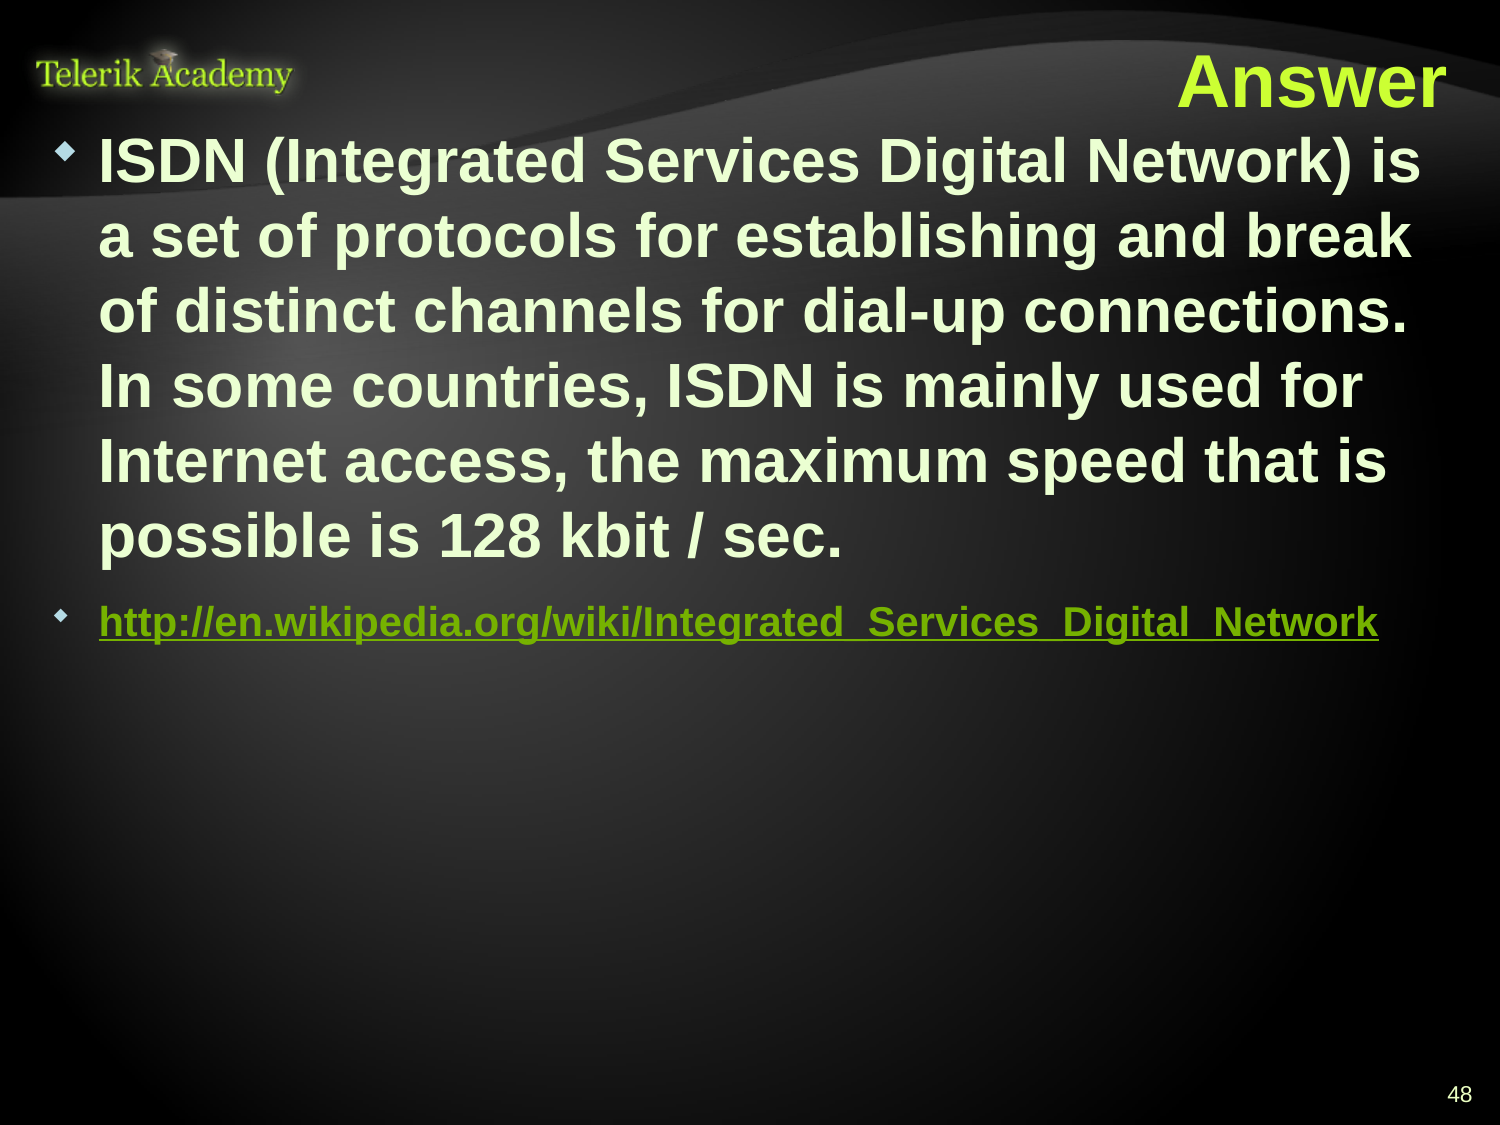

# Answer
ISDN (Integrated Services Digital Network) is a set of protocols for establishing and break of distinct channels for dial-up connections. In some countries, ISDN is mainly used for Internet access, the maximum speed that is possible is 128 kbit / sec.
http://en.wikipedia.org/wiki/Integrated_Services_Digital_Network
48